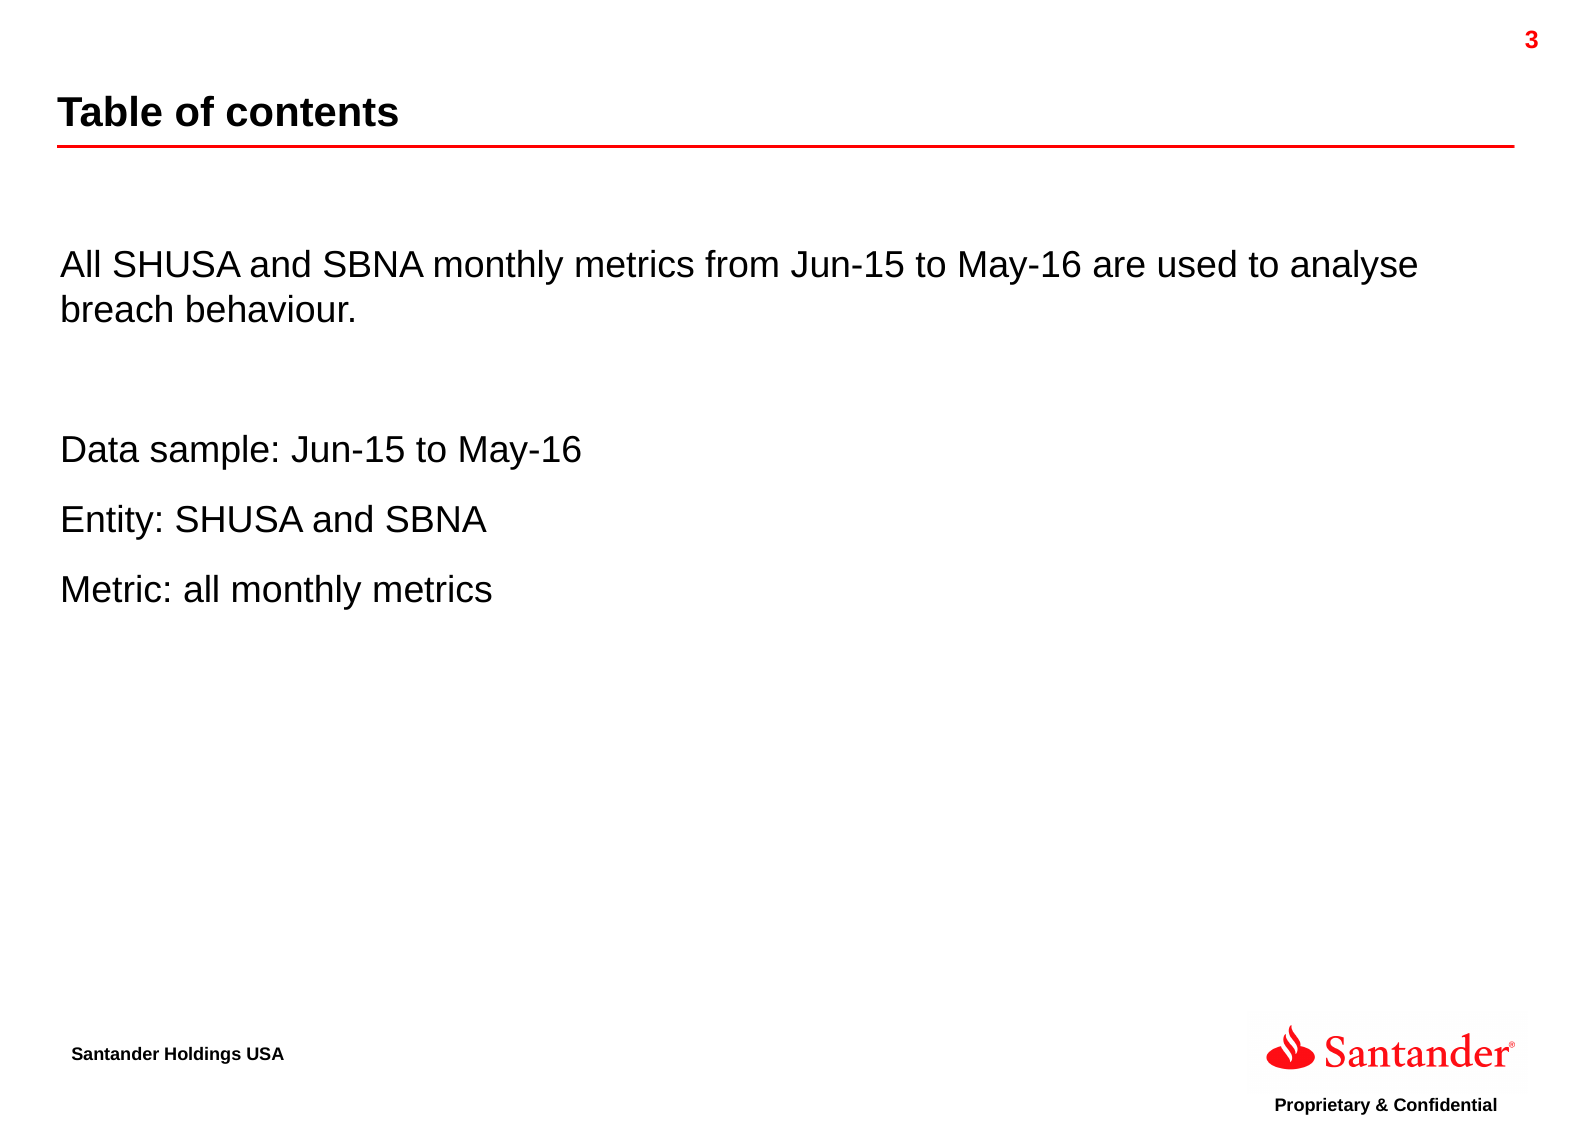

Table of contents
All SHUSA and SBNA monthly metrics from Jun-15 to May-16 are used to analyse breach behaviour.

Data sample: Jun-15 to May-16
Entity: SHUSA and SBNA
Metric: all monthly metrics